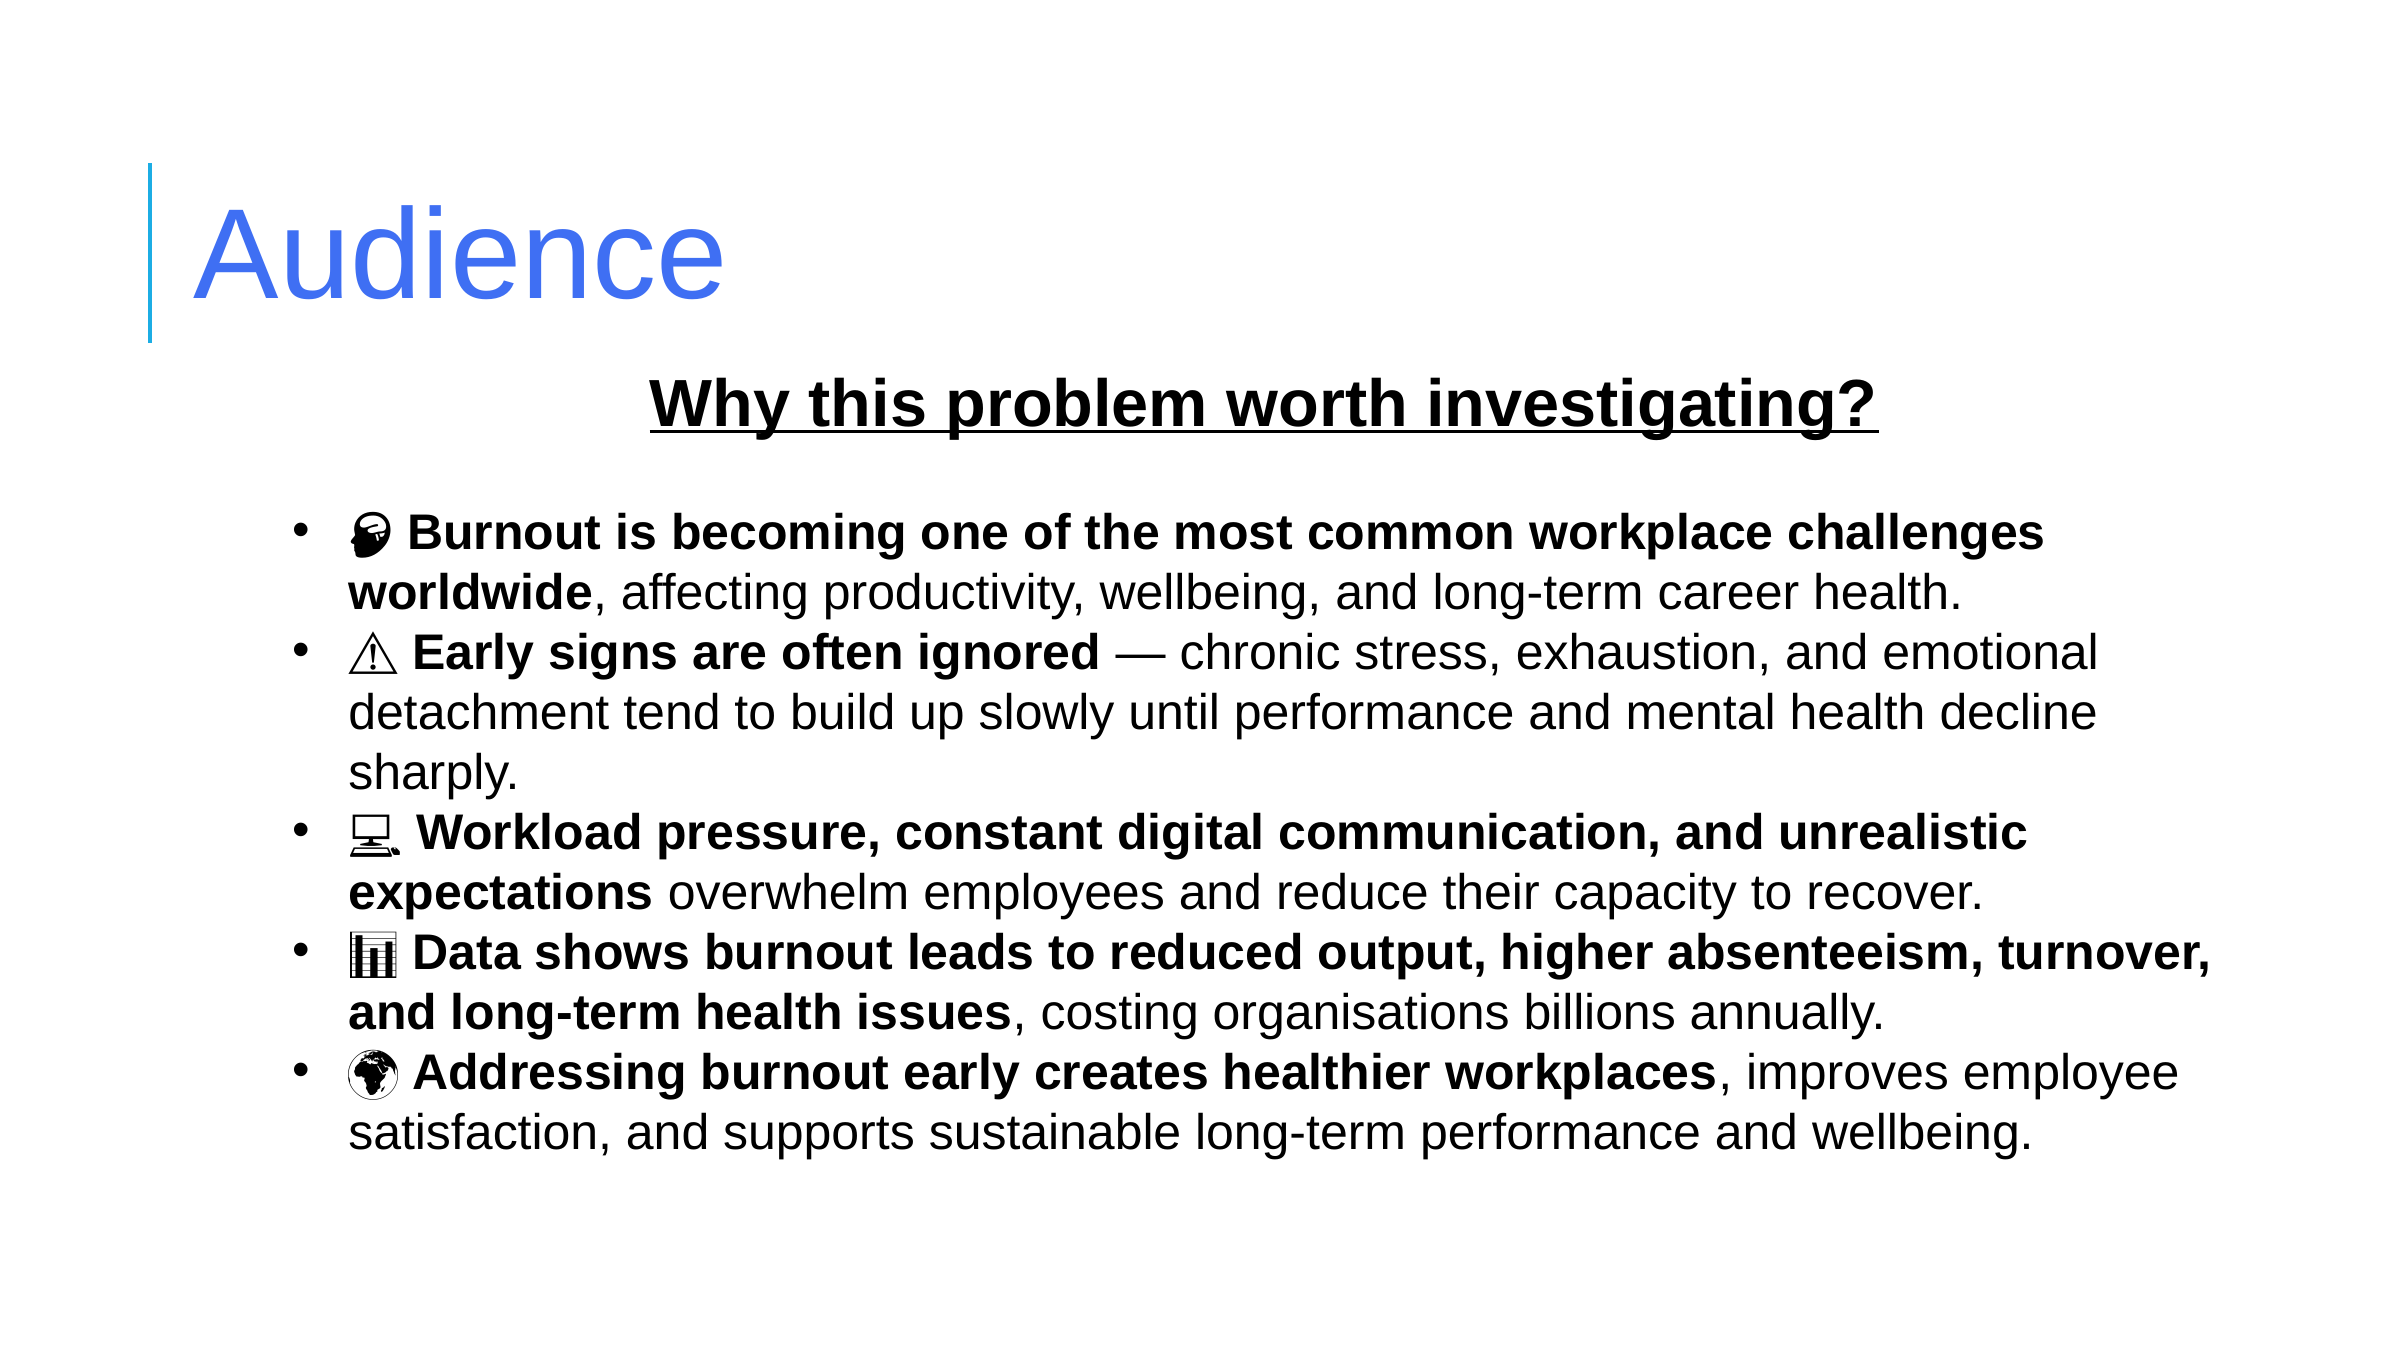

Audience
Why this problem worth investigating?

🧠 Burnout is becoming one of the most common workplace challenges worldwide, affecting productivity, wellbeing, and long-term career health.
⚠️ Early signs are often ignored — chronic stress, exhaustion, and emotional detachment tend to build up slowly until performance and mental health decline sharply.
💻 Workload pressure, constant digital communication, and unrealistic expectations overwhelm employees and reduce their capacity to recover.
📊 Data shows burnout leads to reduced output, higher absenteeism, turnover, and long-term health issues, costing organisations billions annually.
🌍 Addressing burnout early creates healthier workplaces, improves employee satisfaction, and supports sustainable long-term performance and wellbeing.